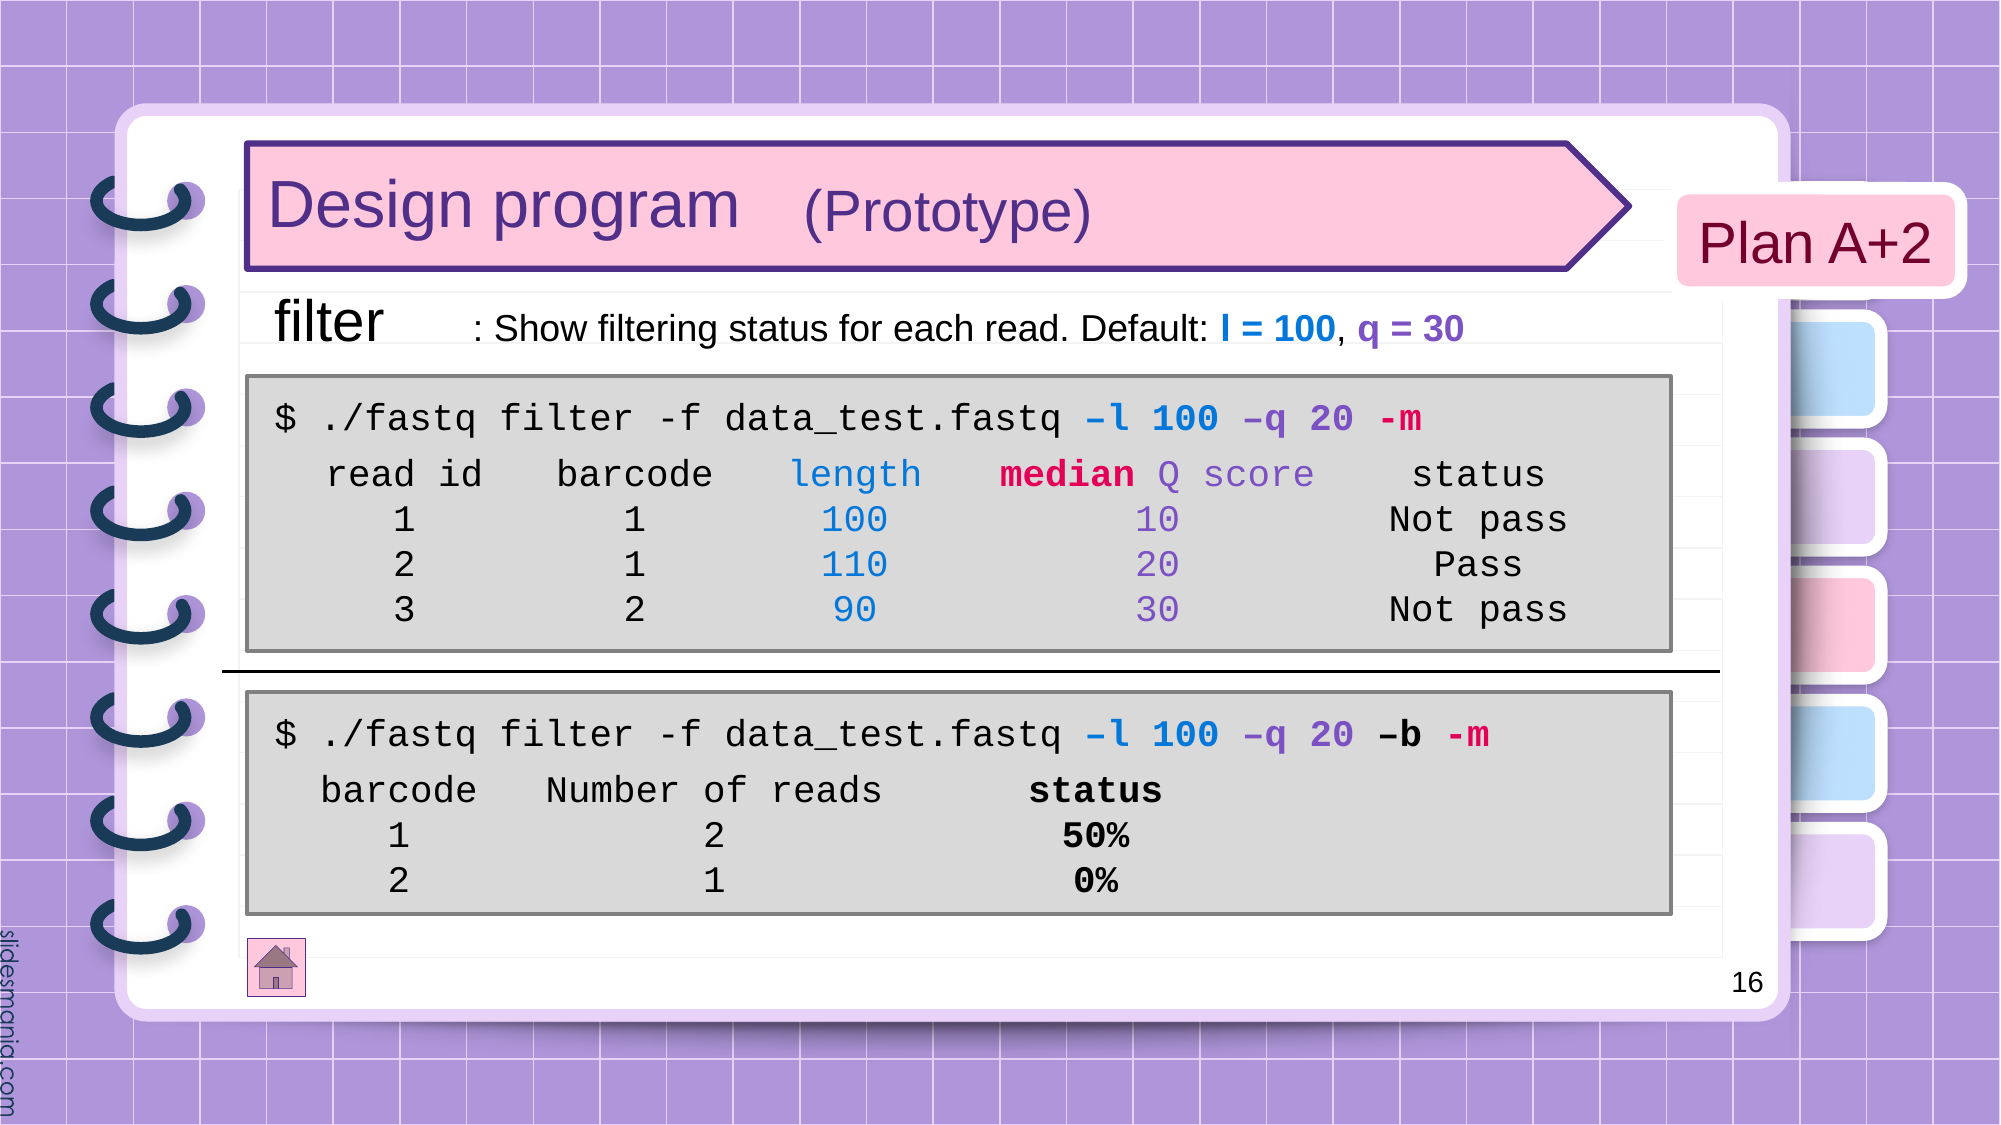

Design program
(Prototype)
Plan A+2
filter
: Show filtering status for each read. Default: l = 100, q = 30

$ ./fastq filter -f data_test.fastq –l 100 –q 20 -m
| read id | barcode | length | median Q score | status |
| --- | --- | --- | --- | --- |
| 1 | 1 | 100 | 10 | Not pass |
| 2 | 1 | 110 | 20 | Pass |
| 3 | 2 | 90 | 30 | Not pass |

$ ./fastq filter -f data_test.fastq –l 100 –q 20 –b -m
| barcode | Number of reads | status |
| --- | --- | --- |
| 1 | 2 | 50% |
| 2 | 1 | 0% |

16